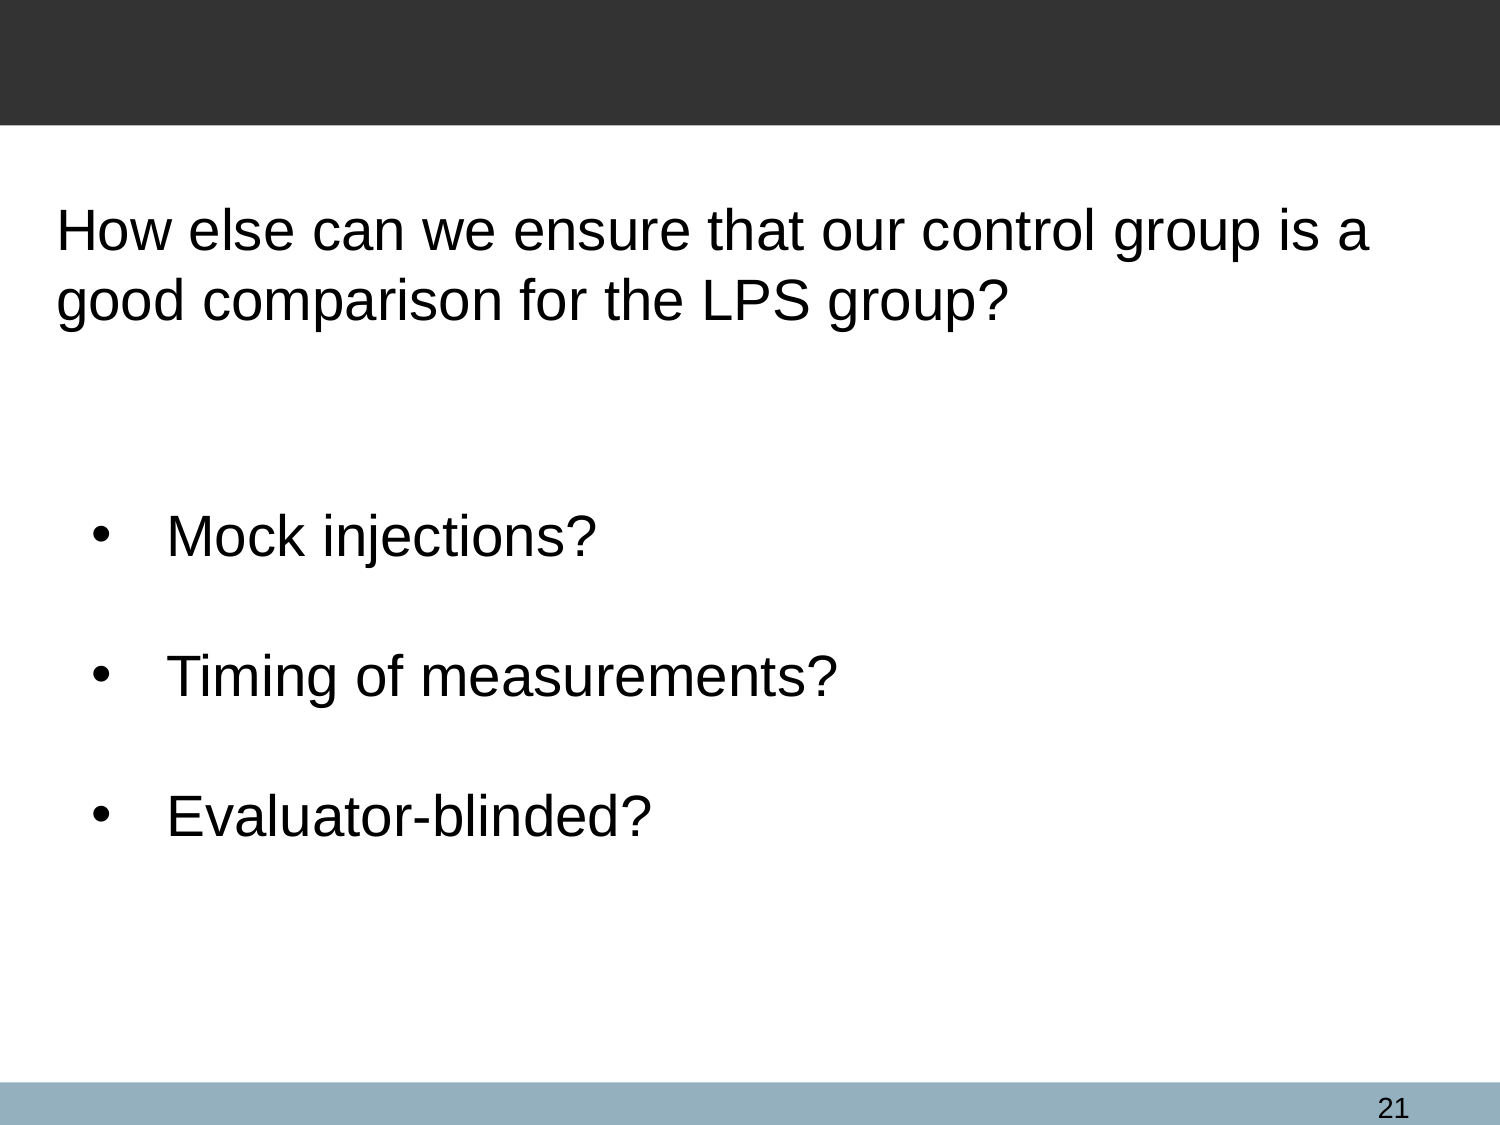

How else can we ensure that our control group is a good comparison for the LPS group?
Mock injections?
Timing of measurements?
Evaluator-blinded?
21